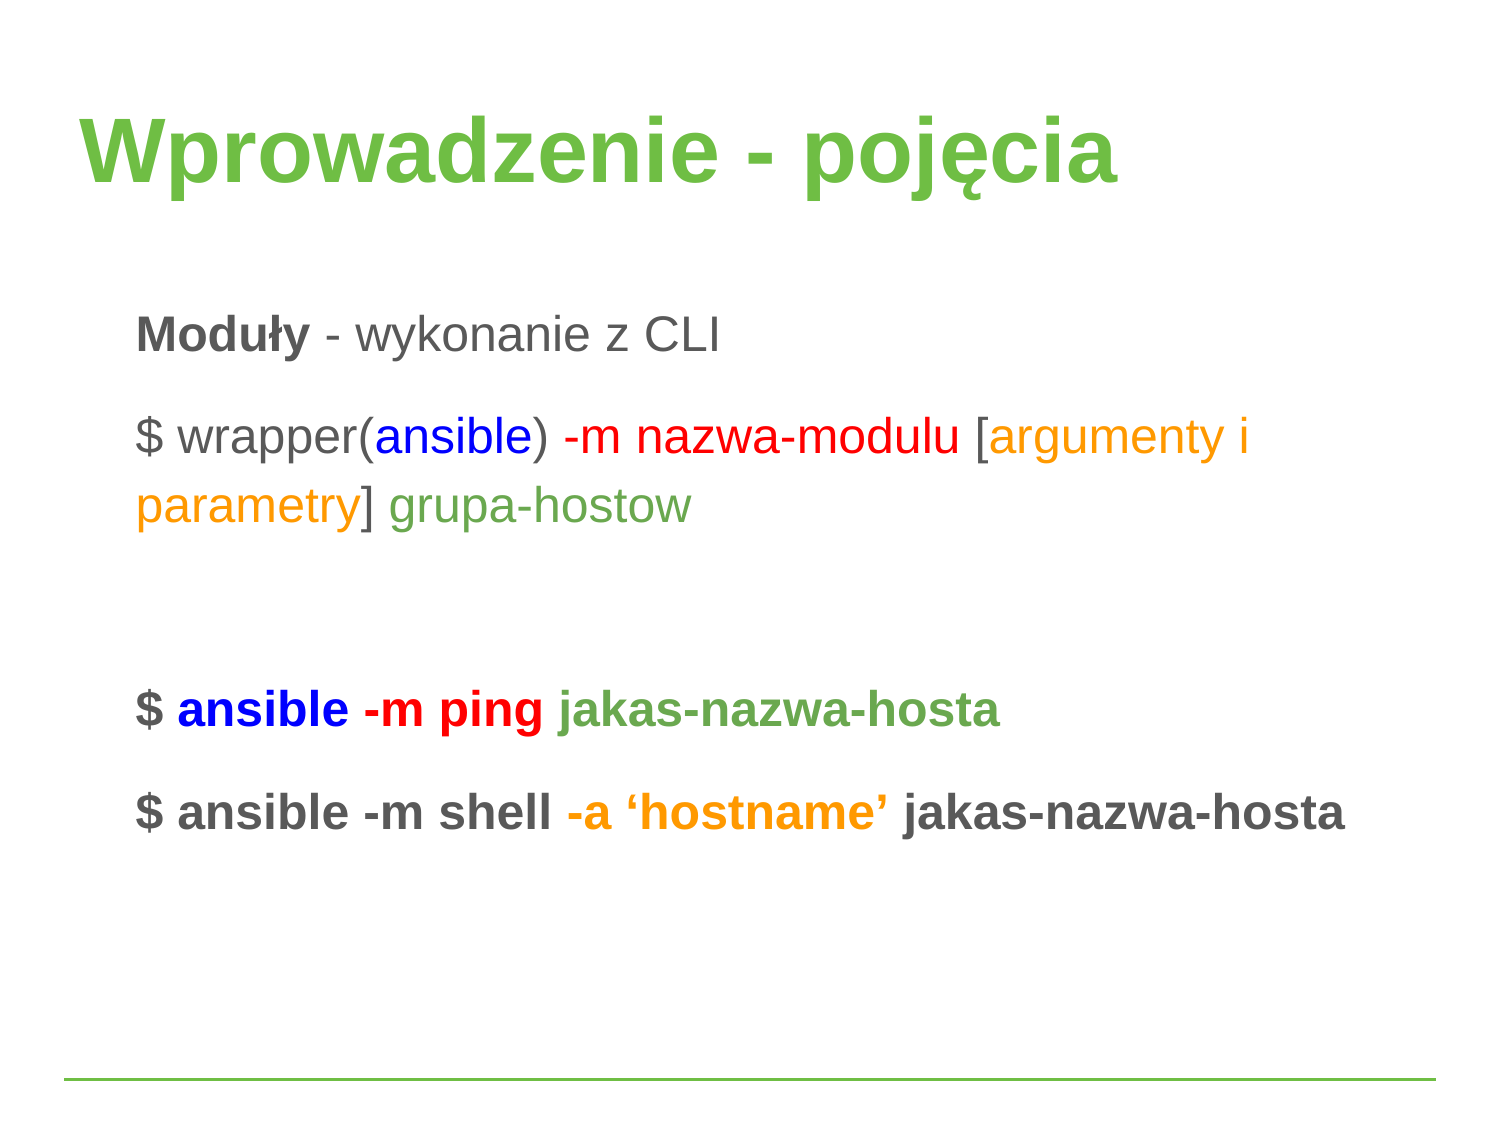

Wprowadzenie - pojęcia
Moduły - wykonanie z CLI
$ wrapper(ansible) -m nazwa-modulu [argumenty i parametry] grupa-hostow

$ ansible -m ping jakas-nazwa-hosta
$ ansible -m shell -a ‘hostname’ jakas-nazwa-hosta